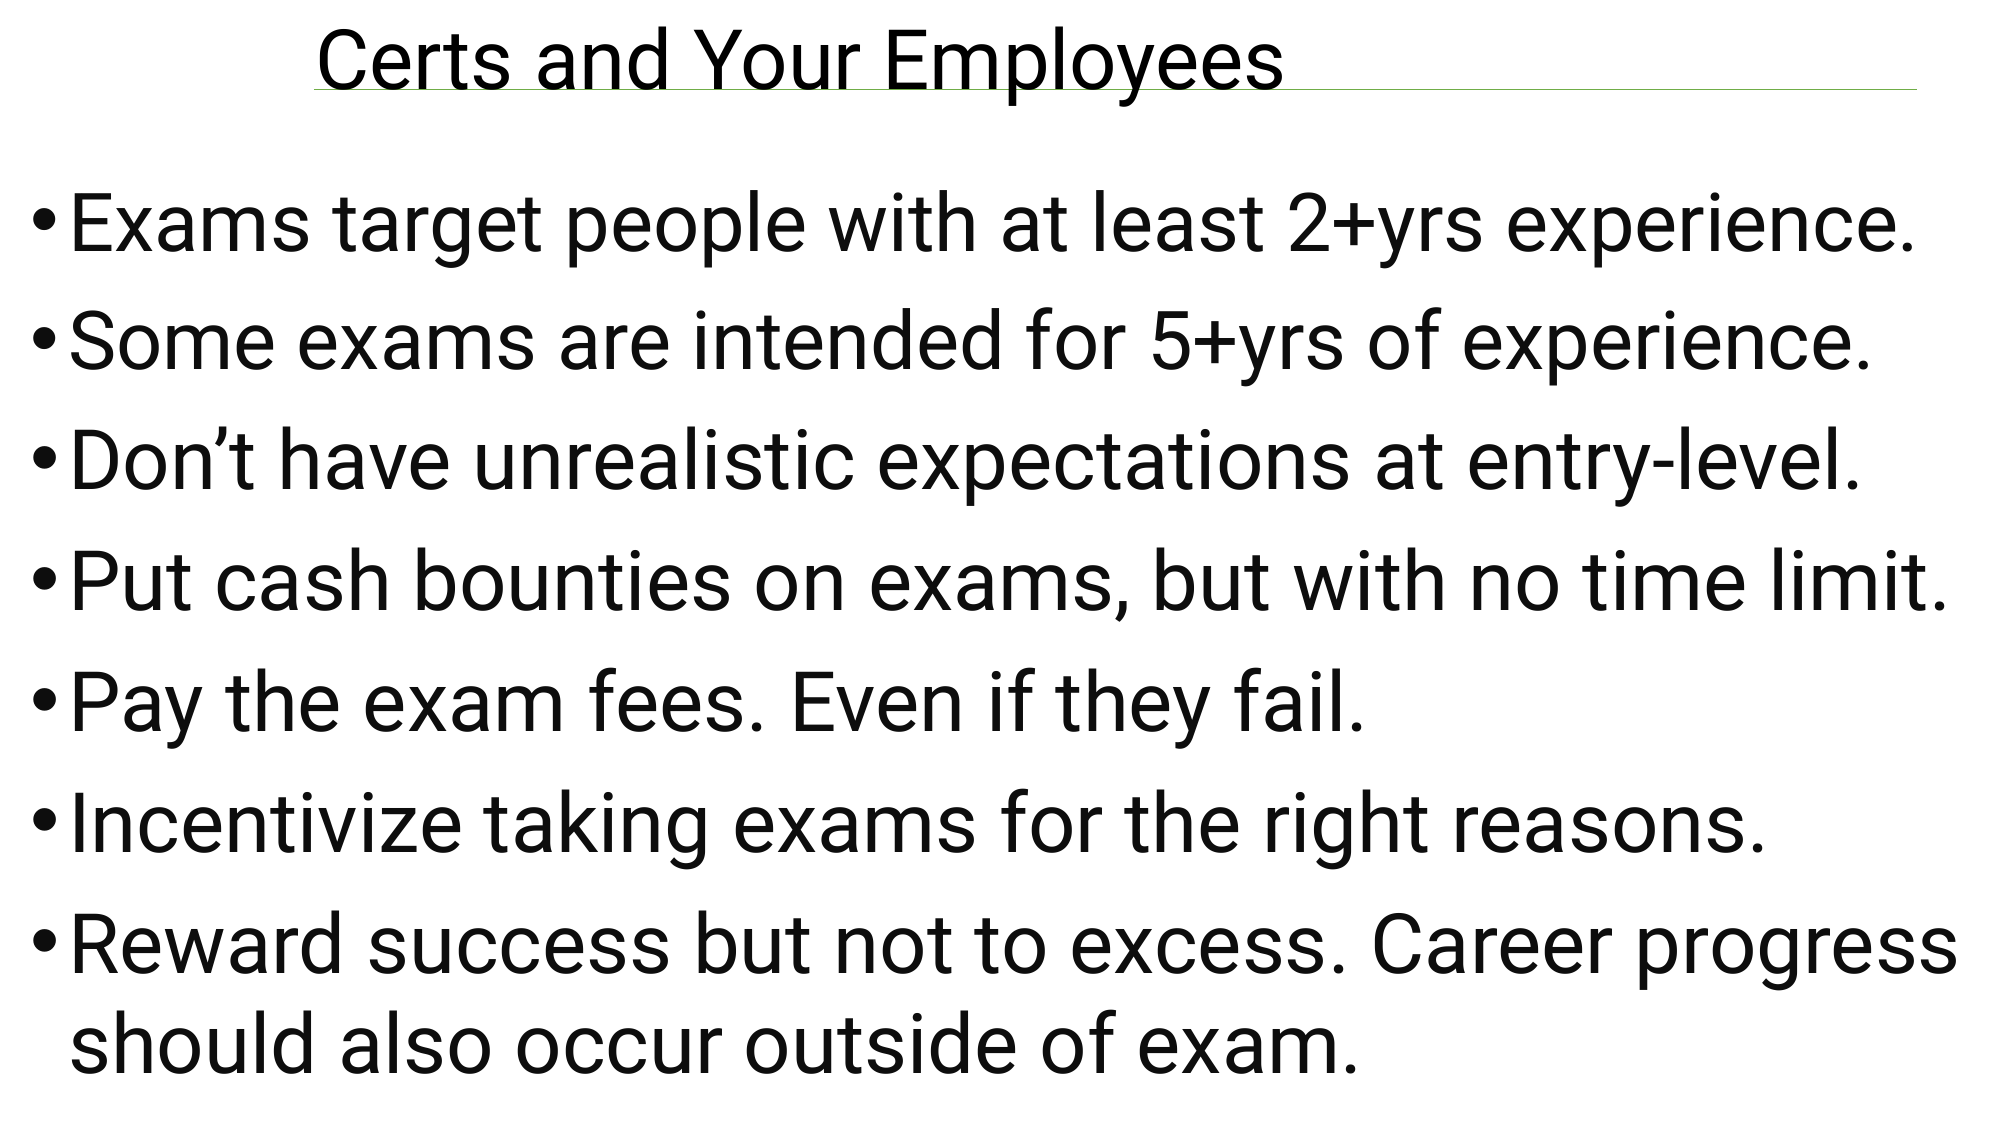

# Certs and Your Employees
Exams target people with at least 2+yrs experience.
Some exams are intended for 5+yrs of experience.
Don’t have unrealistic expectations at entry-level.
Put cash bounties on exams, but with no time limit.
Pay the exam fees. Even if they fail.
Incentivize taking exams for the right reasons.
Reward success but not to excess. Career progress should also occur outside of exam.